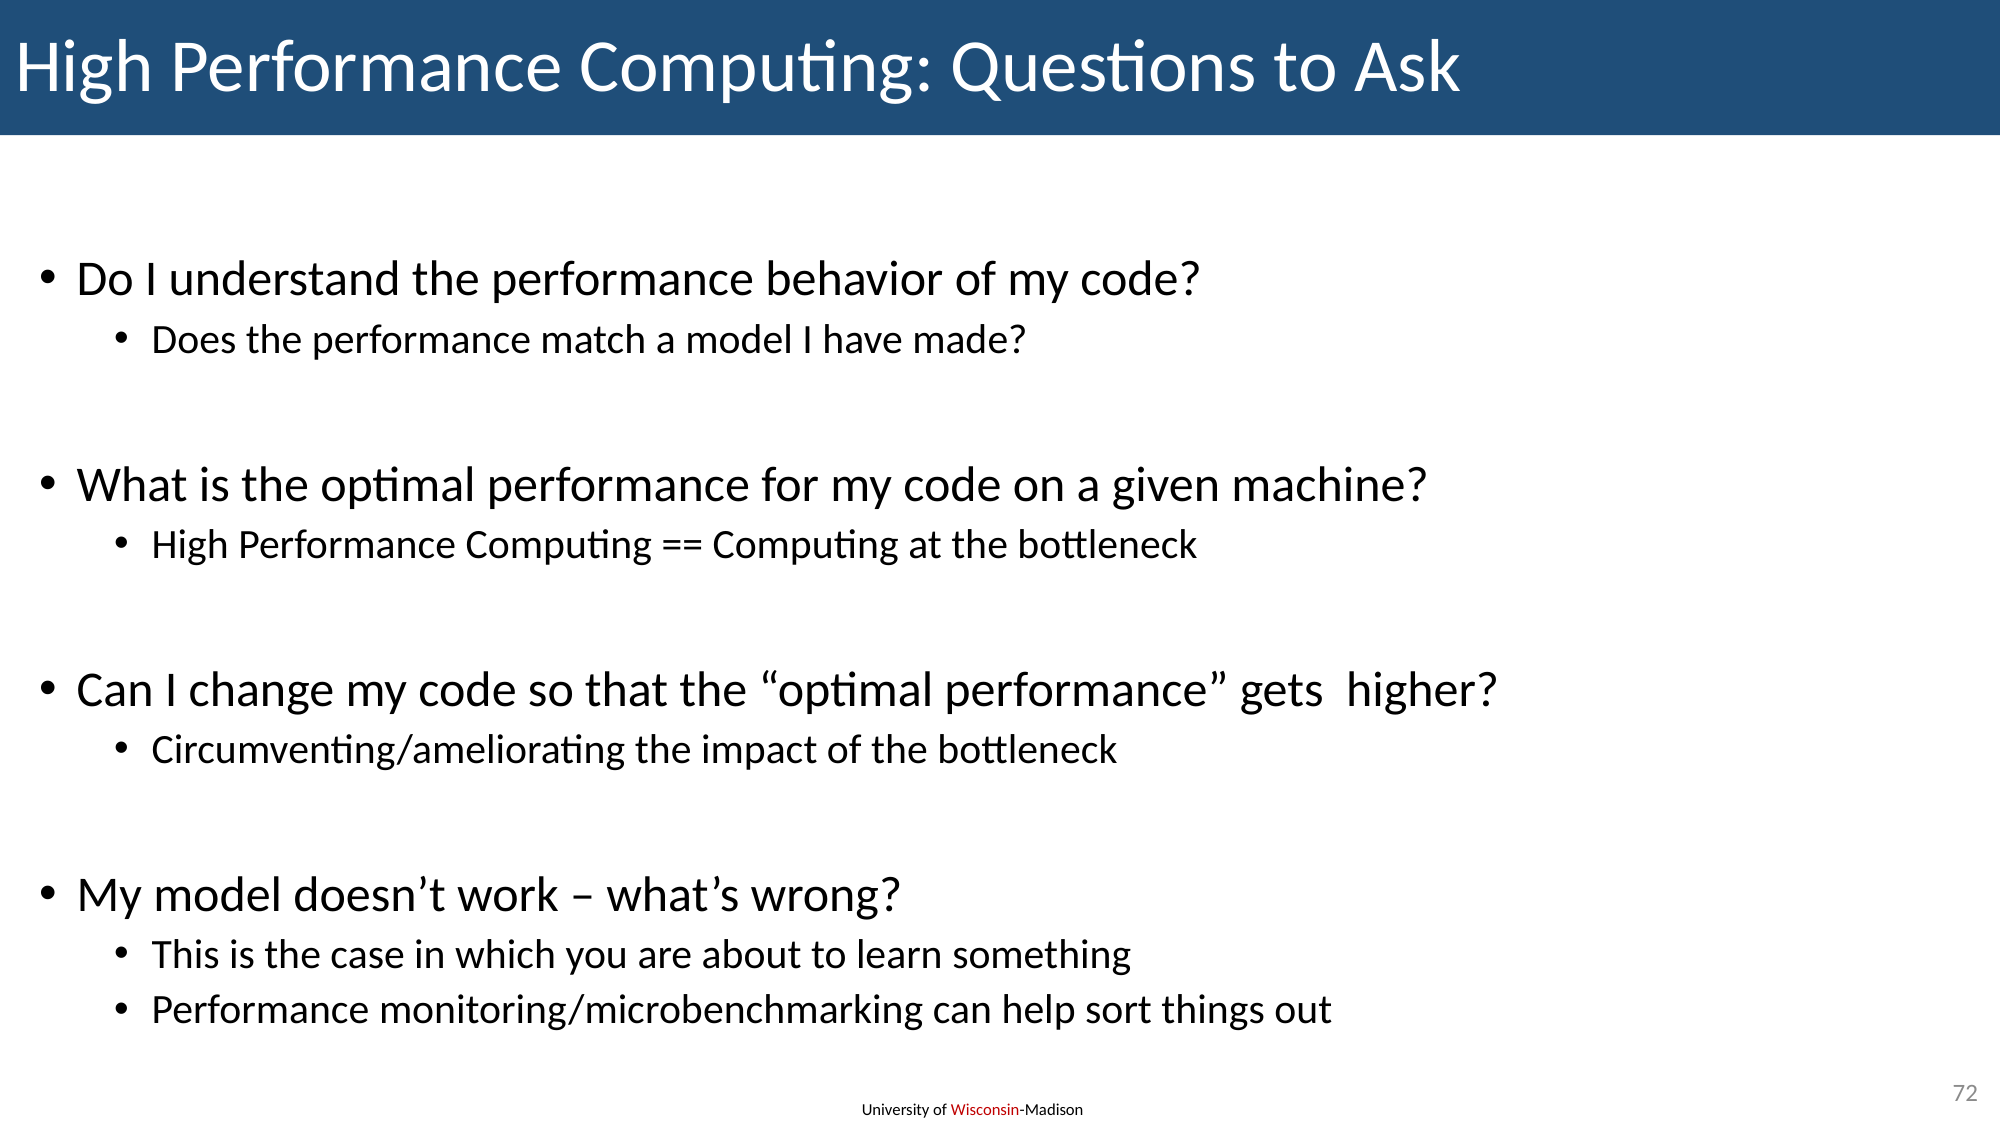

# High Performance Computing: Questions to Ask
Do I understand the performance behavior of my code?
Does the performance match a model I have made?

What is the optimal performance for my code on a given machine?
High Performance Computing == Computing at the bottleneck

Can I change my code so that the “optimal performance” gets  higher?
Circumventing/ameliorating the impact of the bottleneck

My model doesn’t work – what’s wrong?
This is the case in which you are about to learn something
Performance monitoring/microbenchmarking can help sort things out

72